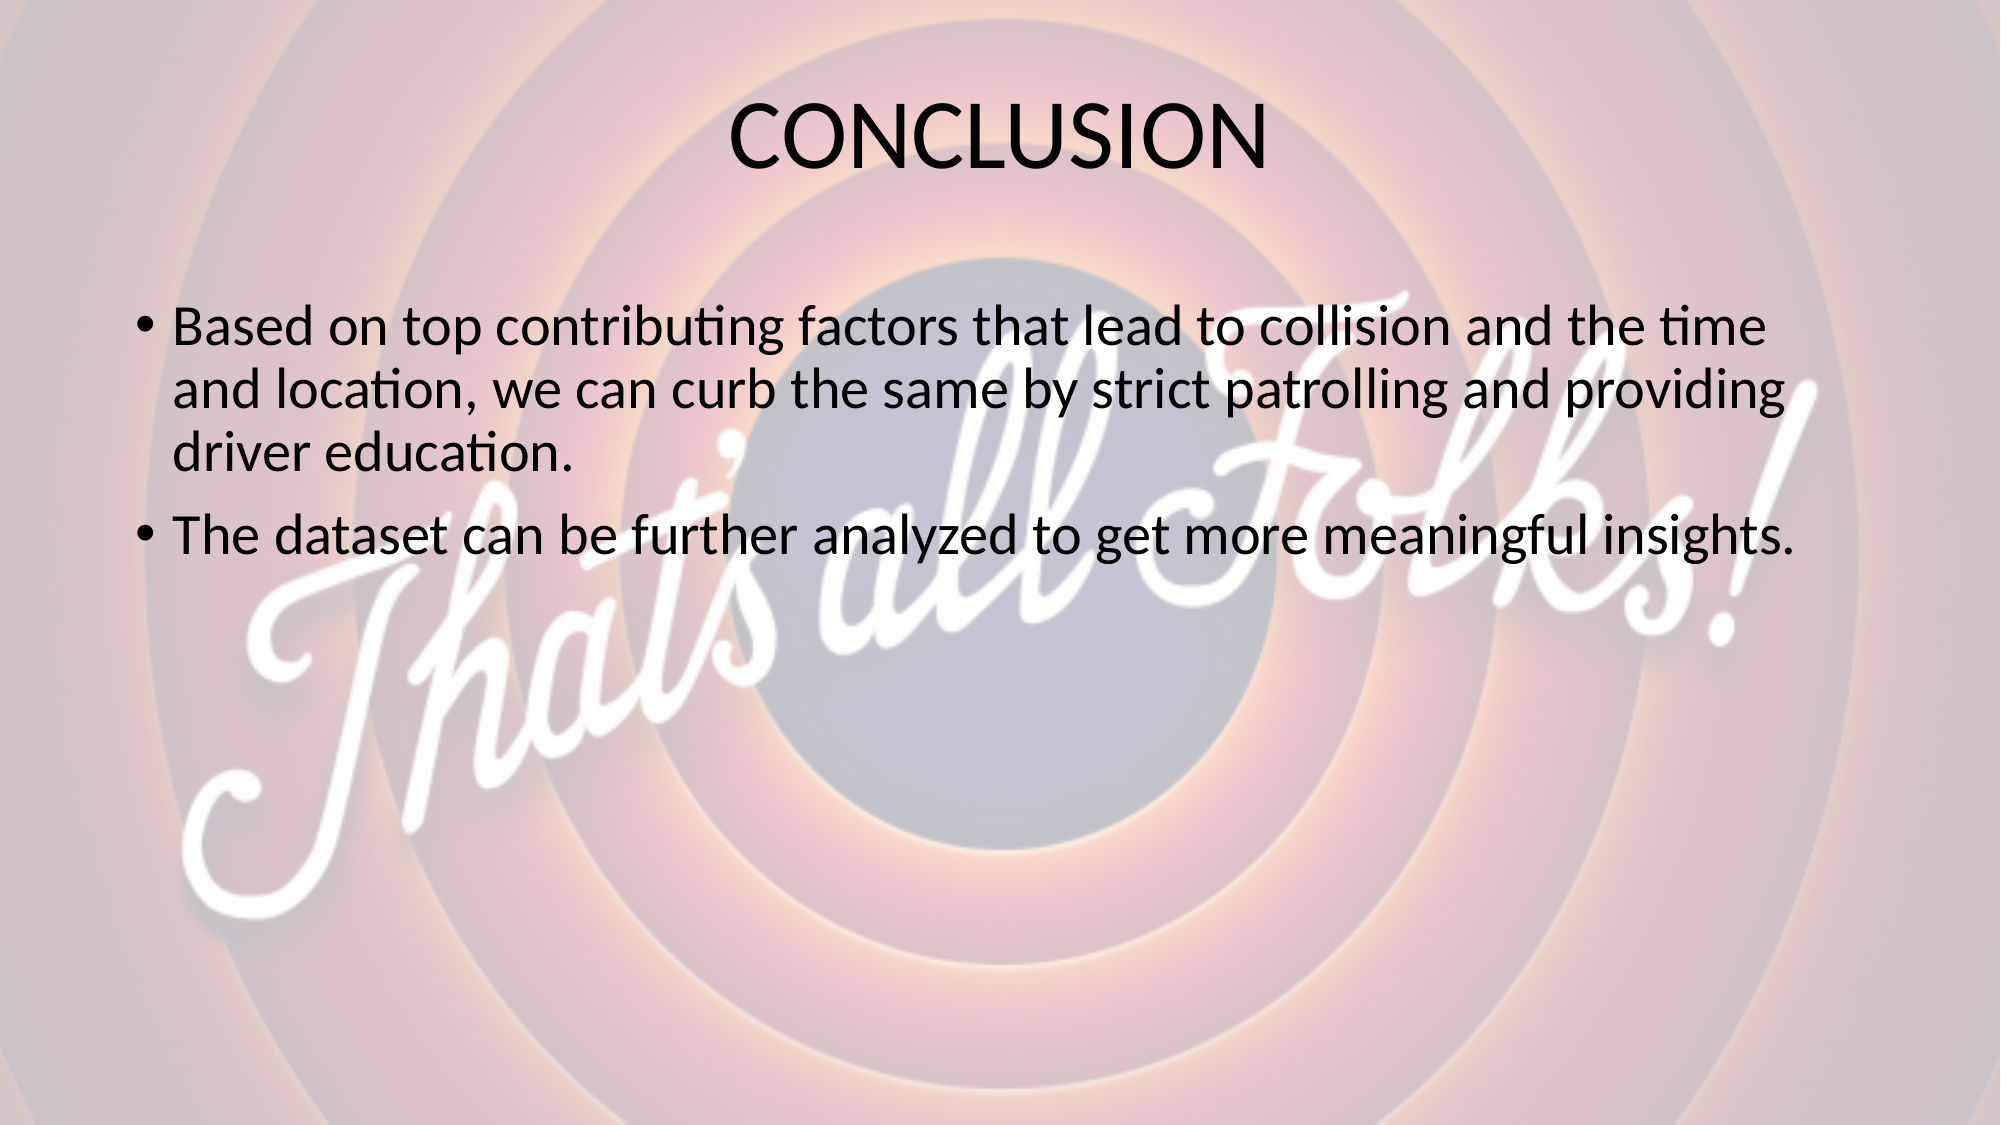

# CONCLUSION
Based on top contributing factors that lead to collision and the time and location, we can curb the same by strict patrolling and providing driver education.
The dataset can be further analyzed to get more meaningful insights.